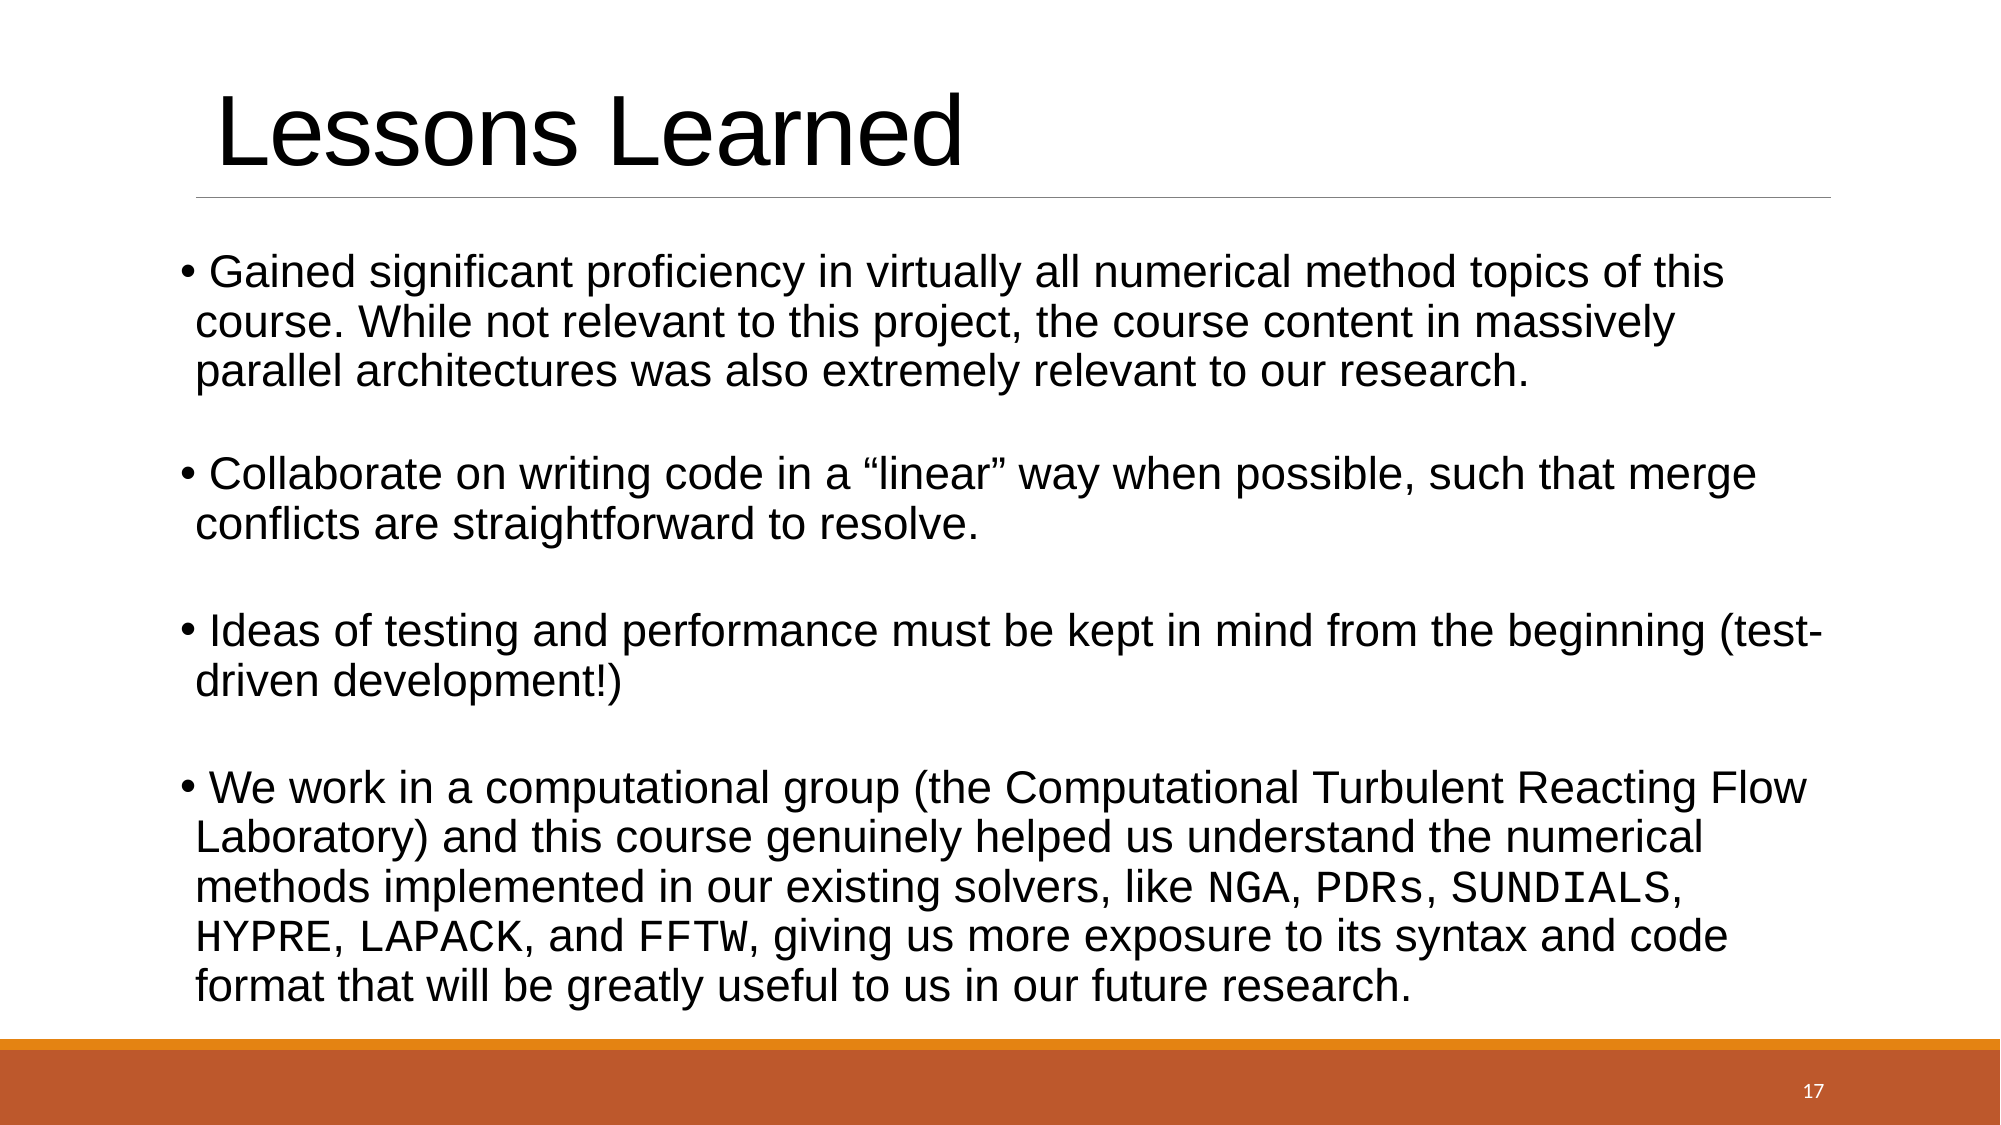

Lessons Learned
 Gained significant proficiency in virtually all numerical method topics of this course. While not relevant to this project, the course content in massively parallel architectures was also extremely relevant to our research.

 Collaborate on writing code in a “linear” way when possible, such that merge conflicts are straightforward to resolve.

 Ideas of testing and performance must be kept in mind from the beginning (test-driven development!)

 We work in a computational group (the Computational Turbulent Reacting Flow Laboratory) and this course genuinely helped us understand the numerical methods implemented in our existing solvers, like NGA, PDRs, SUNDIALS, HYPRE, LAPACK, and FFTW, giving us more exposure to its syntax and code format that will be greatly useful to us in our future research.
17